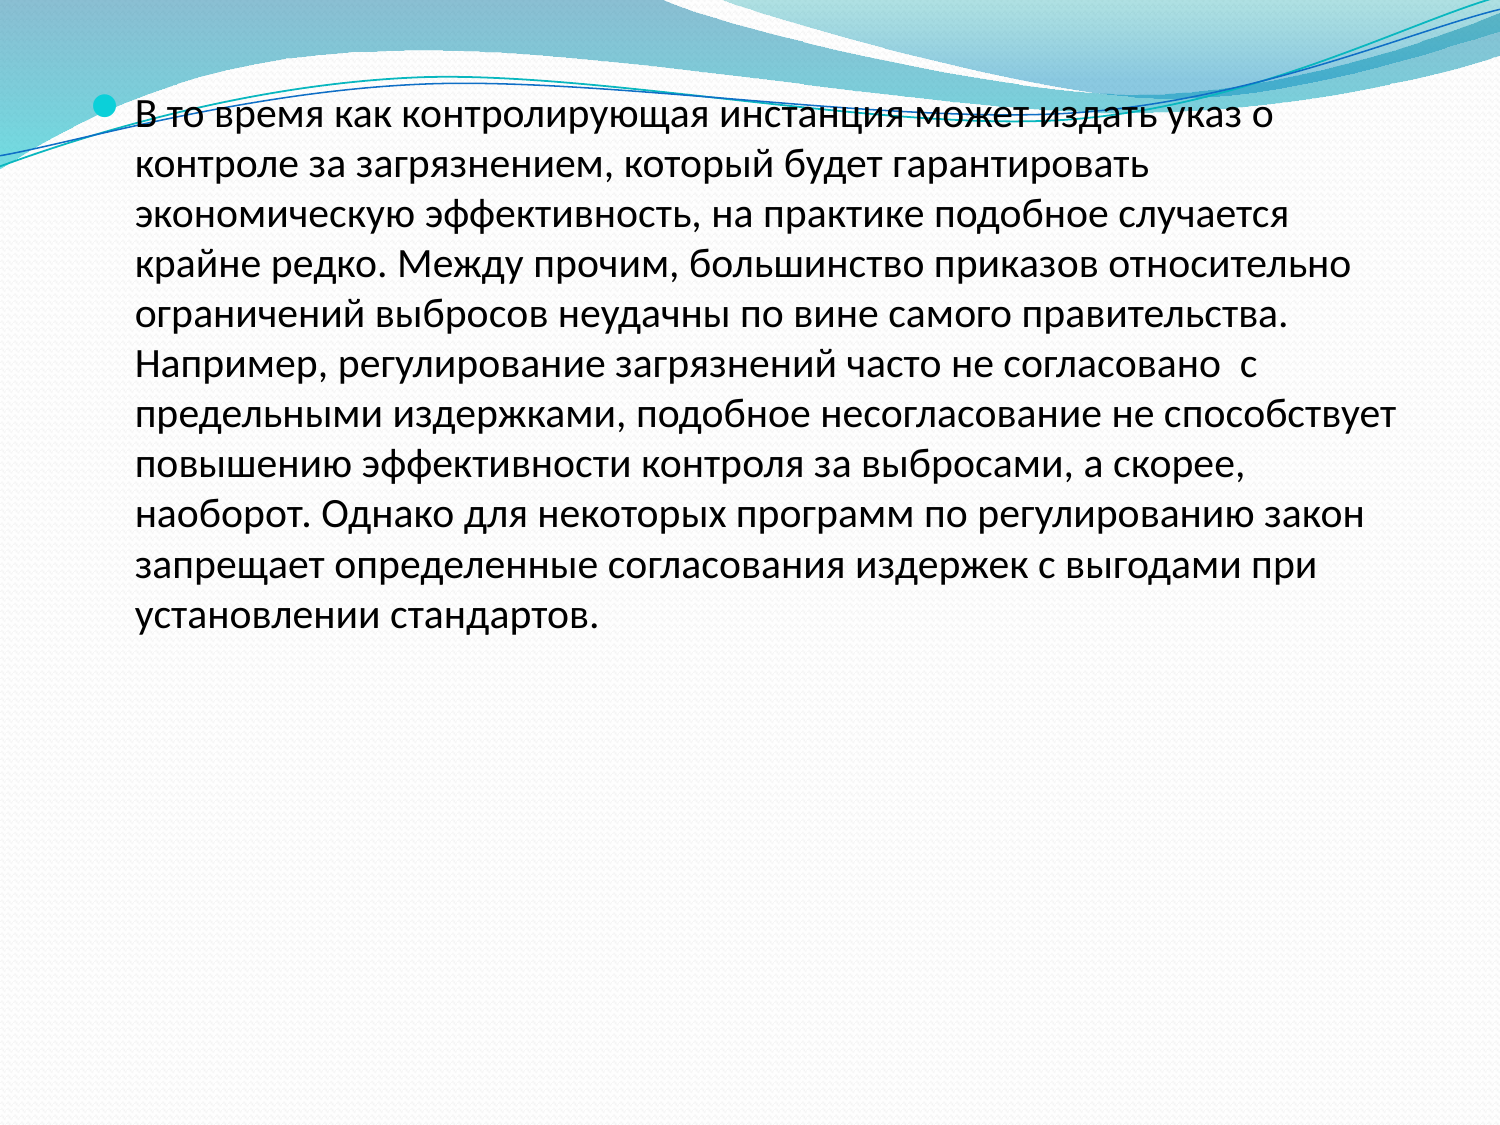

В то время как контролирующая инстанция может издать указ о контроле за загрязнением, который будет гарантировать экономическую эффективность, на практике подобное случается крайне редко. Между прочим, большинство приказов относительно ограничений выбросов неудачны по вине самого правительства. Например, регулирование загрязнений часто не согласовано  с предельными издержками, подобное несогласование не способствует повышению эффективности контроля за выбросами, а скорее, наоборот. Однако для некоторых программ по регулированию закон запрещает определенные согласования издержек с выгодами при установлении стандартов.